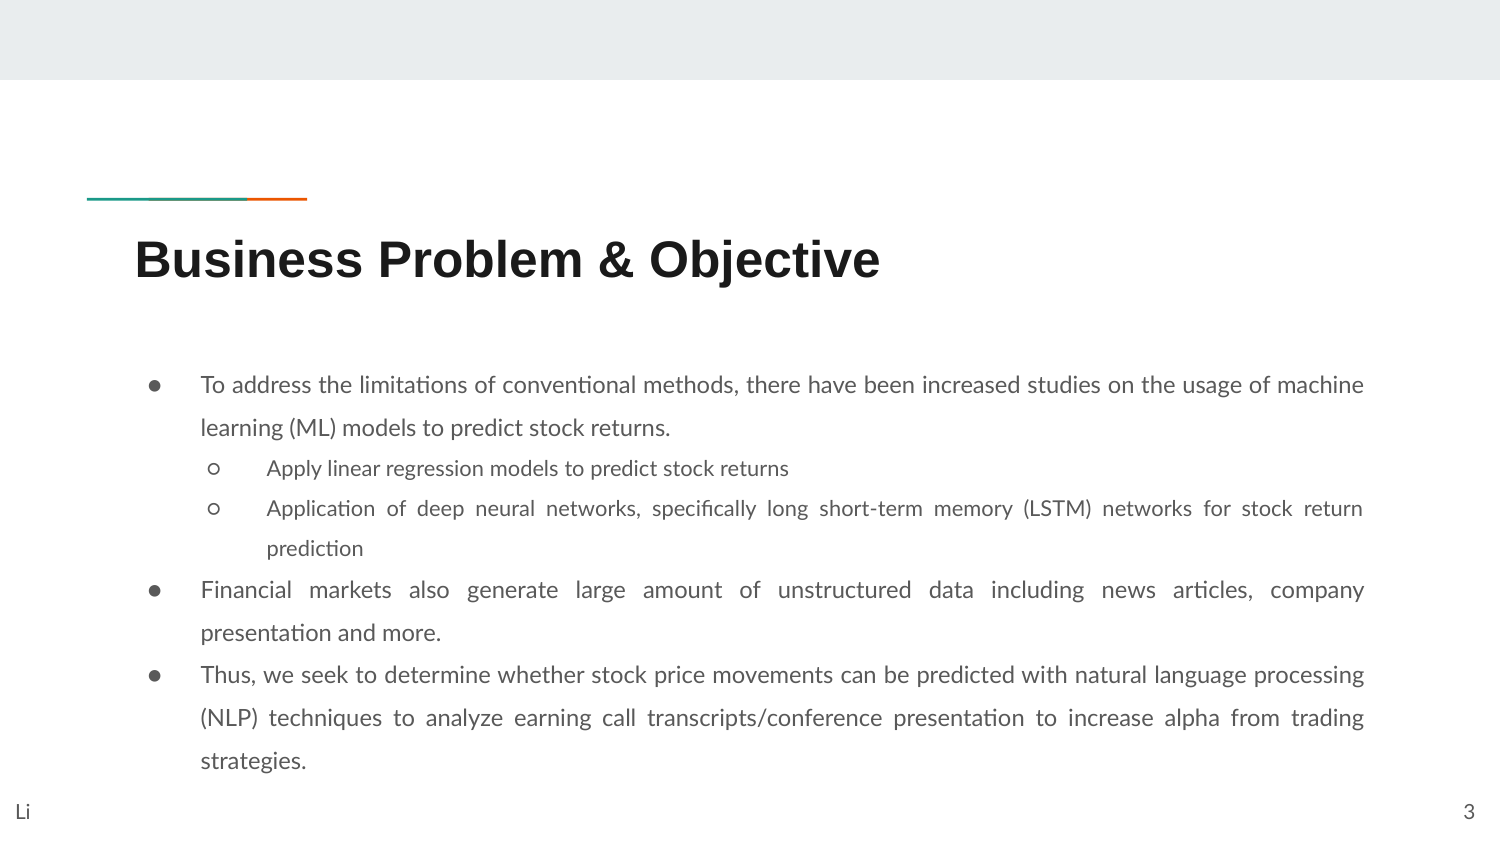

# Business Problem & Objective
To address the limitations of conventional methods, there have been increased studies on the usage of machine learning (ML) models to predict stock returns.
Apply linear regression models to predict stock returns
Application of deep neural networks, specifically long short-term memory (LSTM) networks for stock return prediction
Financial markets also generate large amount of unstructured data including news articles, company presentation and more.
Thus, we seek to determine whether stock price movements can be predicted with natural language processing (NLP) techniques to analyze earning call transcripts/conference presentation to increase alpha from trading strategies.
Li
3